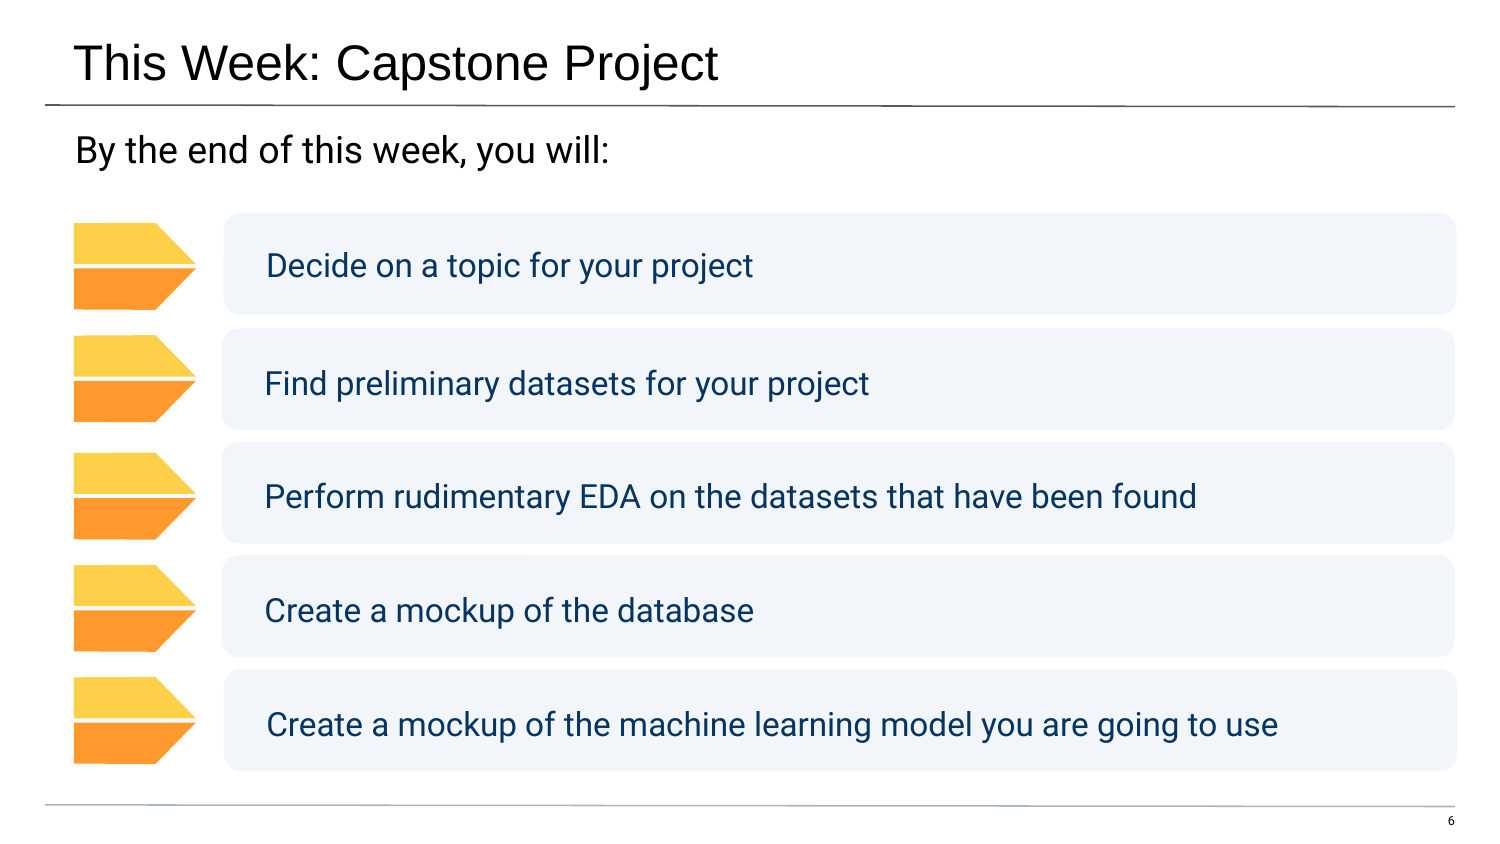

# This Week: Capstone Project

By the end of this week, you will:

Decide on a topic for your project

Find preliminary datasets for your project

Perform rudimentary EDA on the datasets that have been found

Create a mockup of the database

Create a mockup of the machine learning model you are going to use